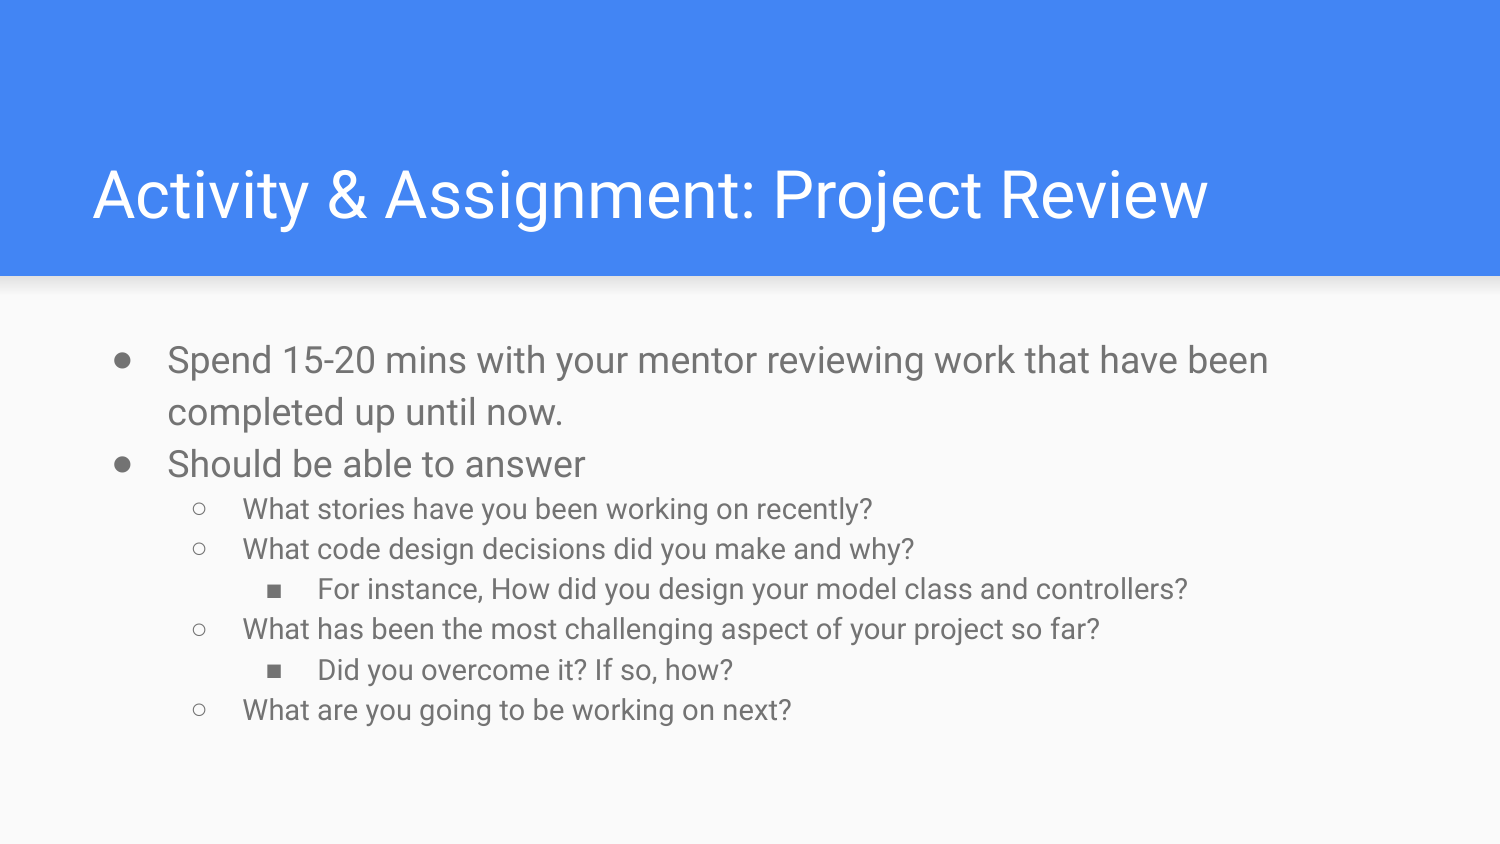

# Activity & Assignment: Project Review
Spend 15-20 mins with your mentor reviewing work that have been completed up until now.
Should be able to answer
What stories have you been working on recently?
What code design decisions did you make and why?
For instance, How did you design your model class and controllers?
What has been the most challenging aspect of your project so far?
Did you overcome it? If so, how?
What are you going to be working on next?